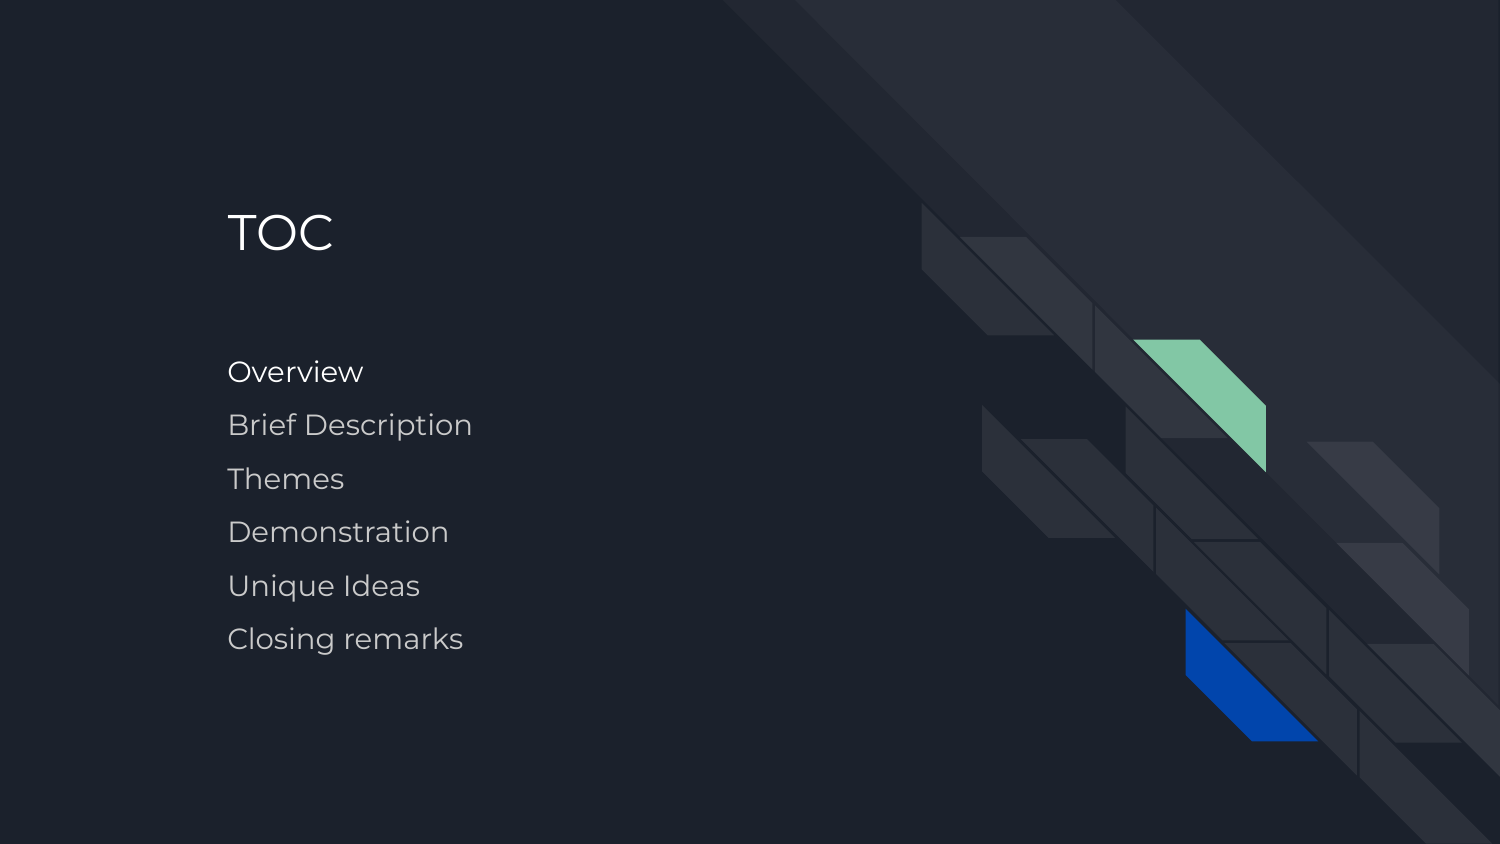

# TOC
Overview
Brief Description
Themes
Demonstration
Unique Ideas
Closing remarks